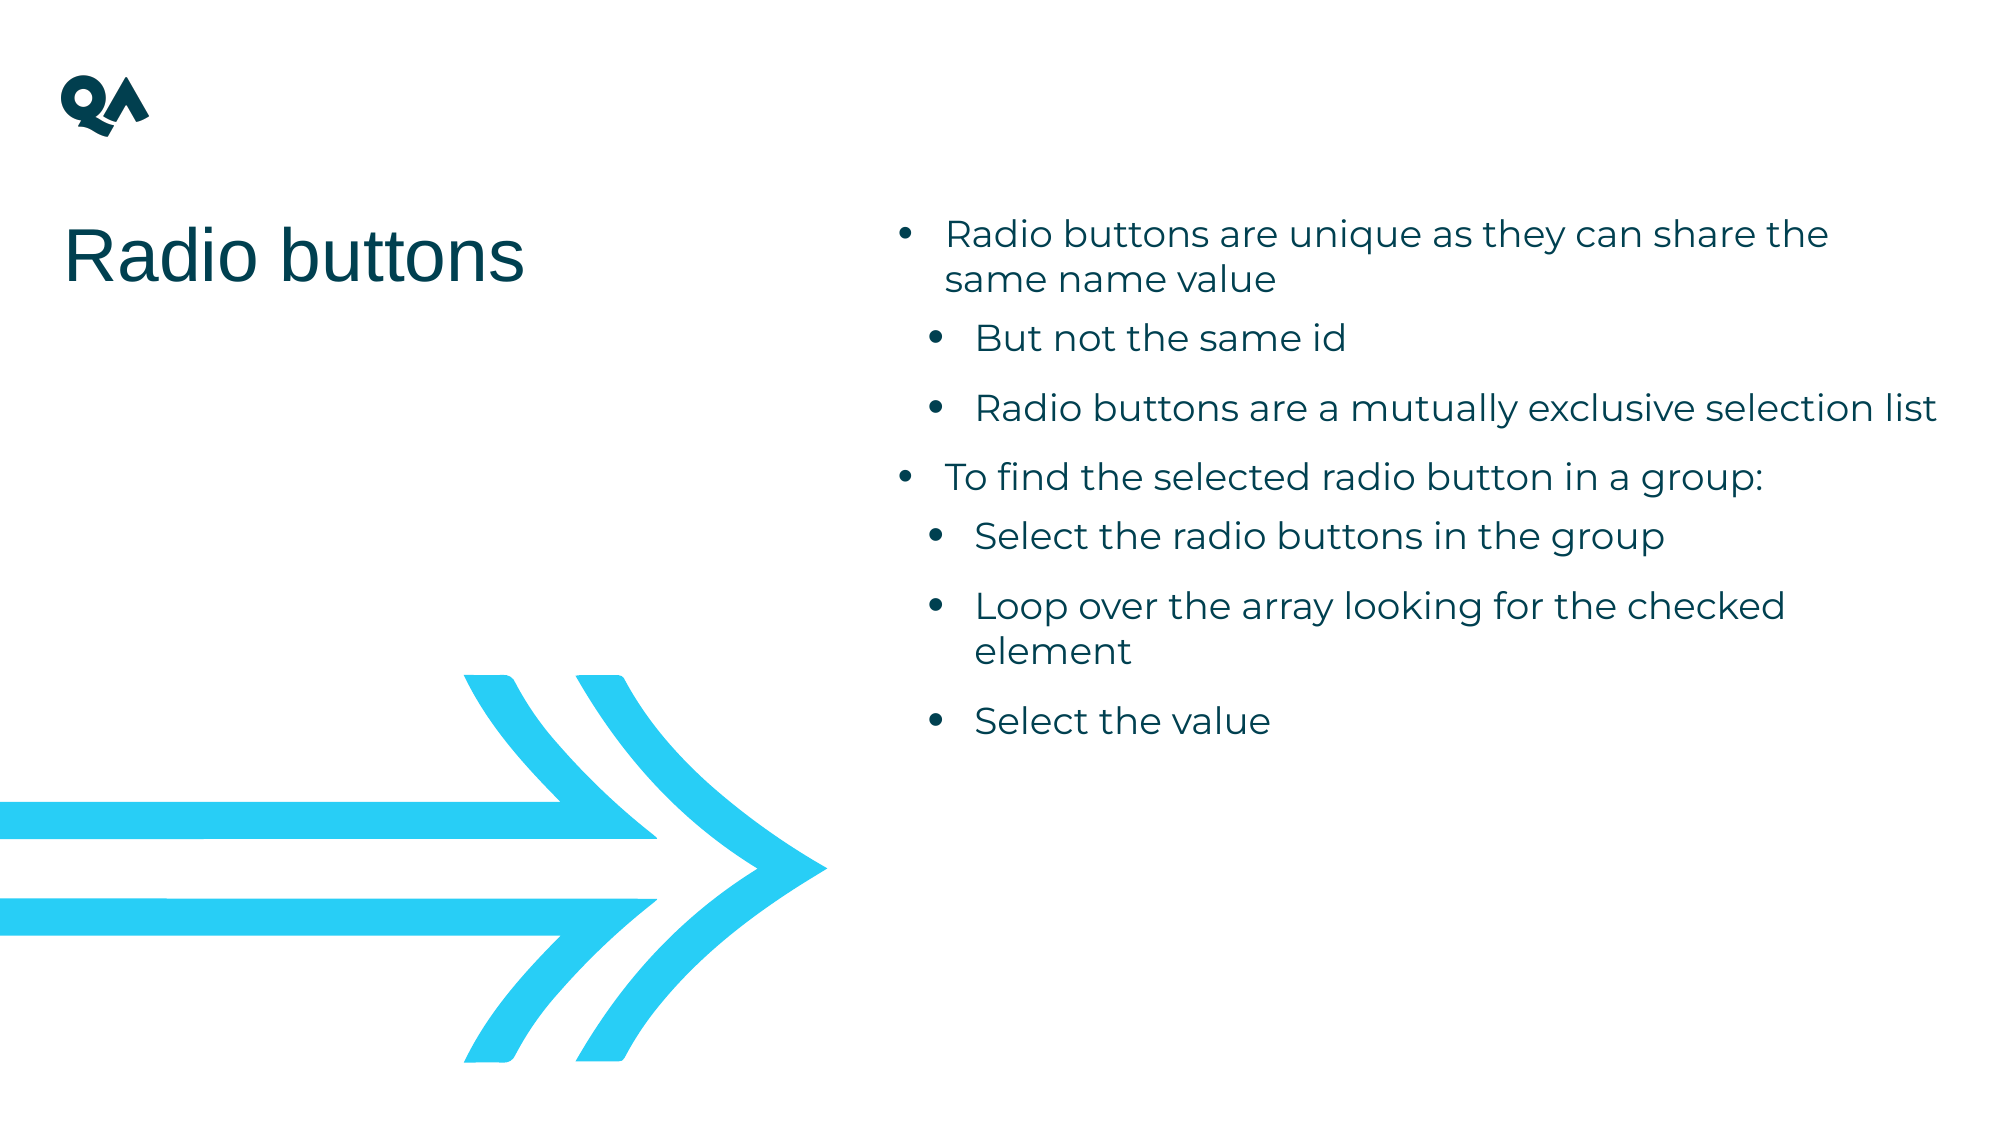

Radio buttons
Radio buttons are unique as they can share the same name value
But not the same id
Radio buttons are a mutually exclusive selection list
To find the selected radio button in a group:
Select the radio buttons in the group
Loop over the array looking for the checked element
Select the value